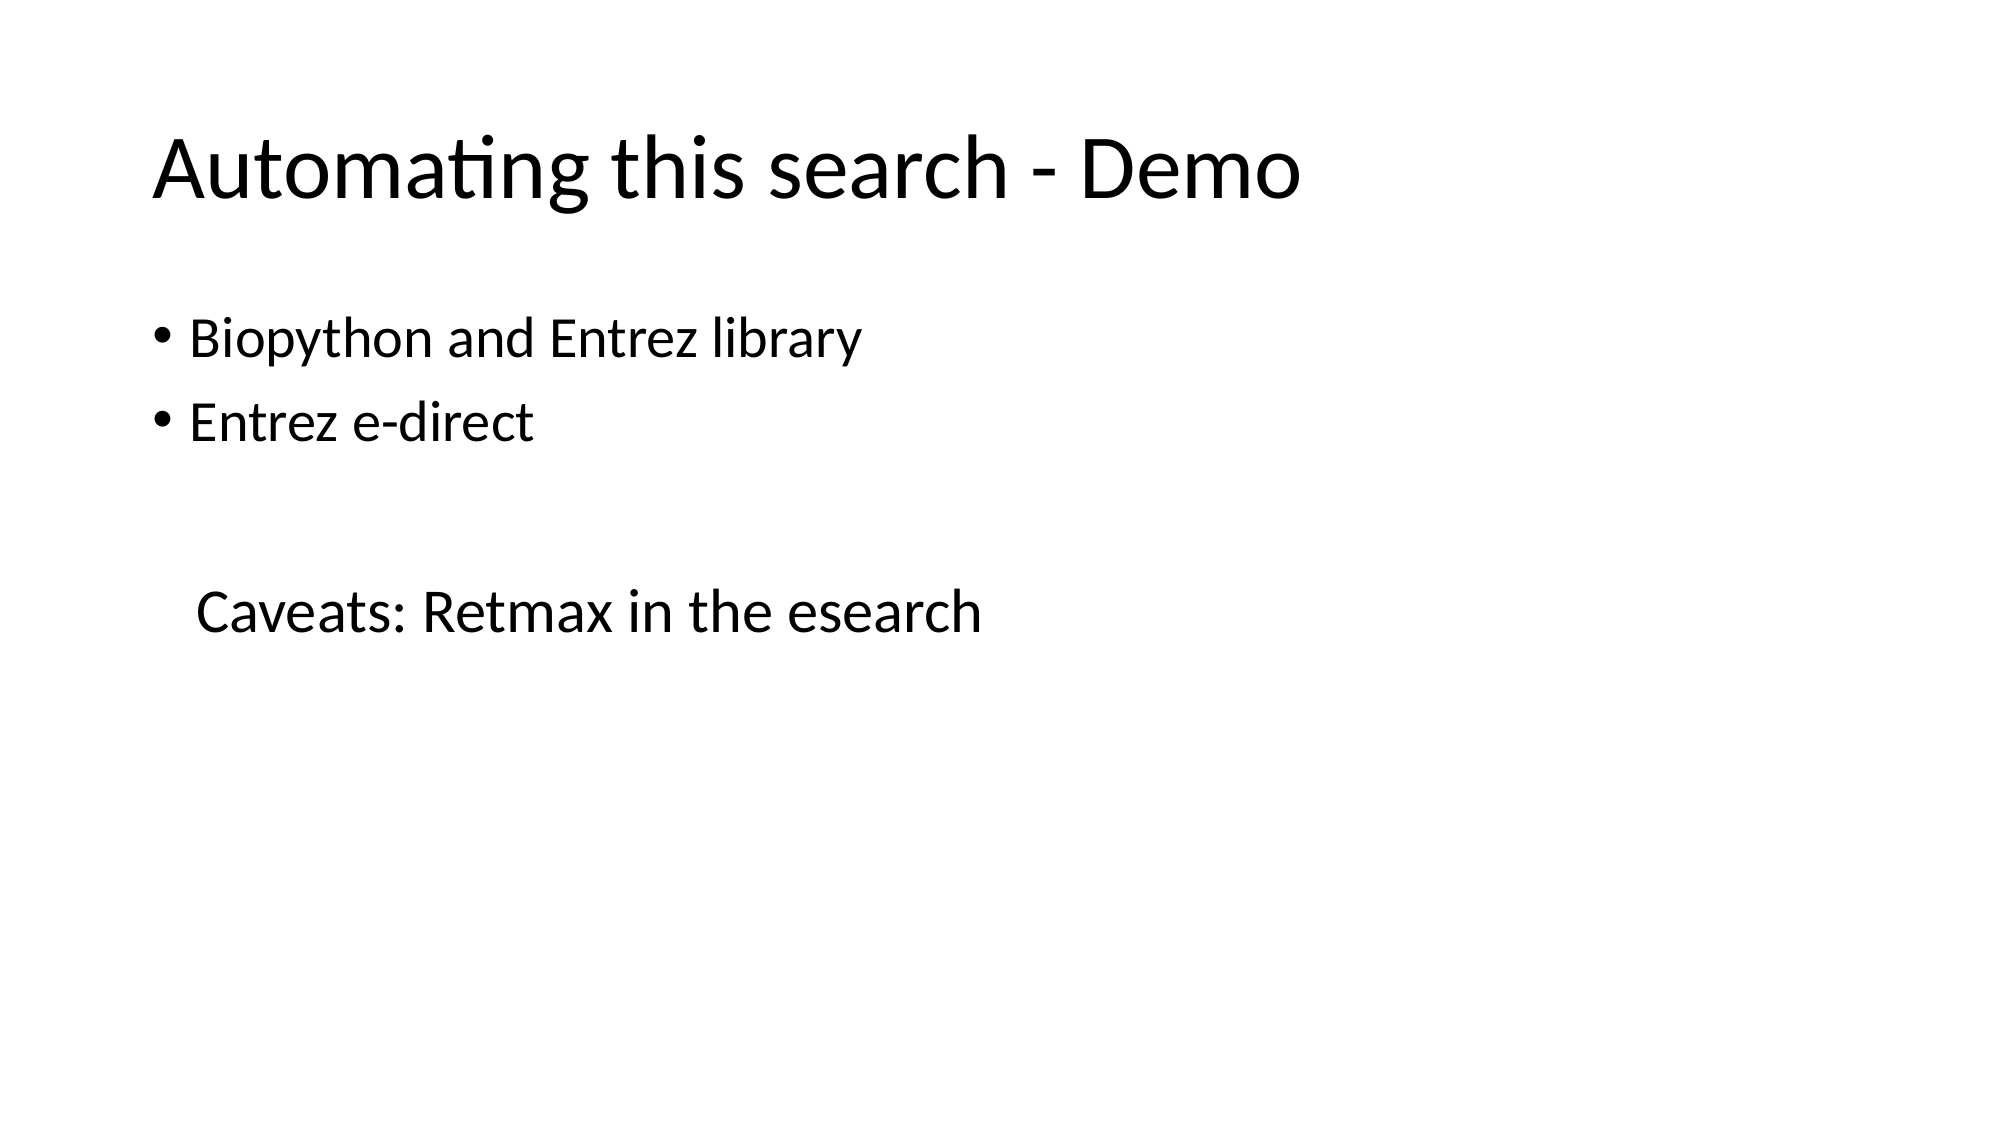

# Automating this search - Demo
Biopython and Entrez library
Entrez e-direct
Caveats: Retmax in the esearch